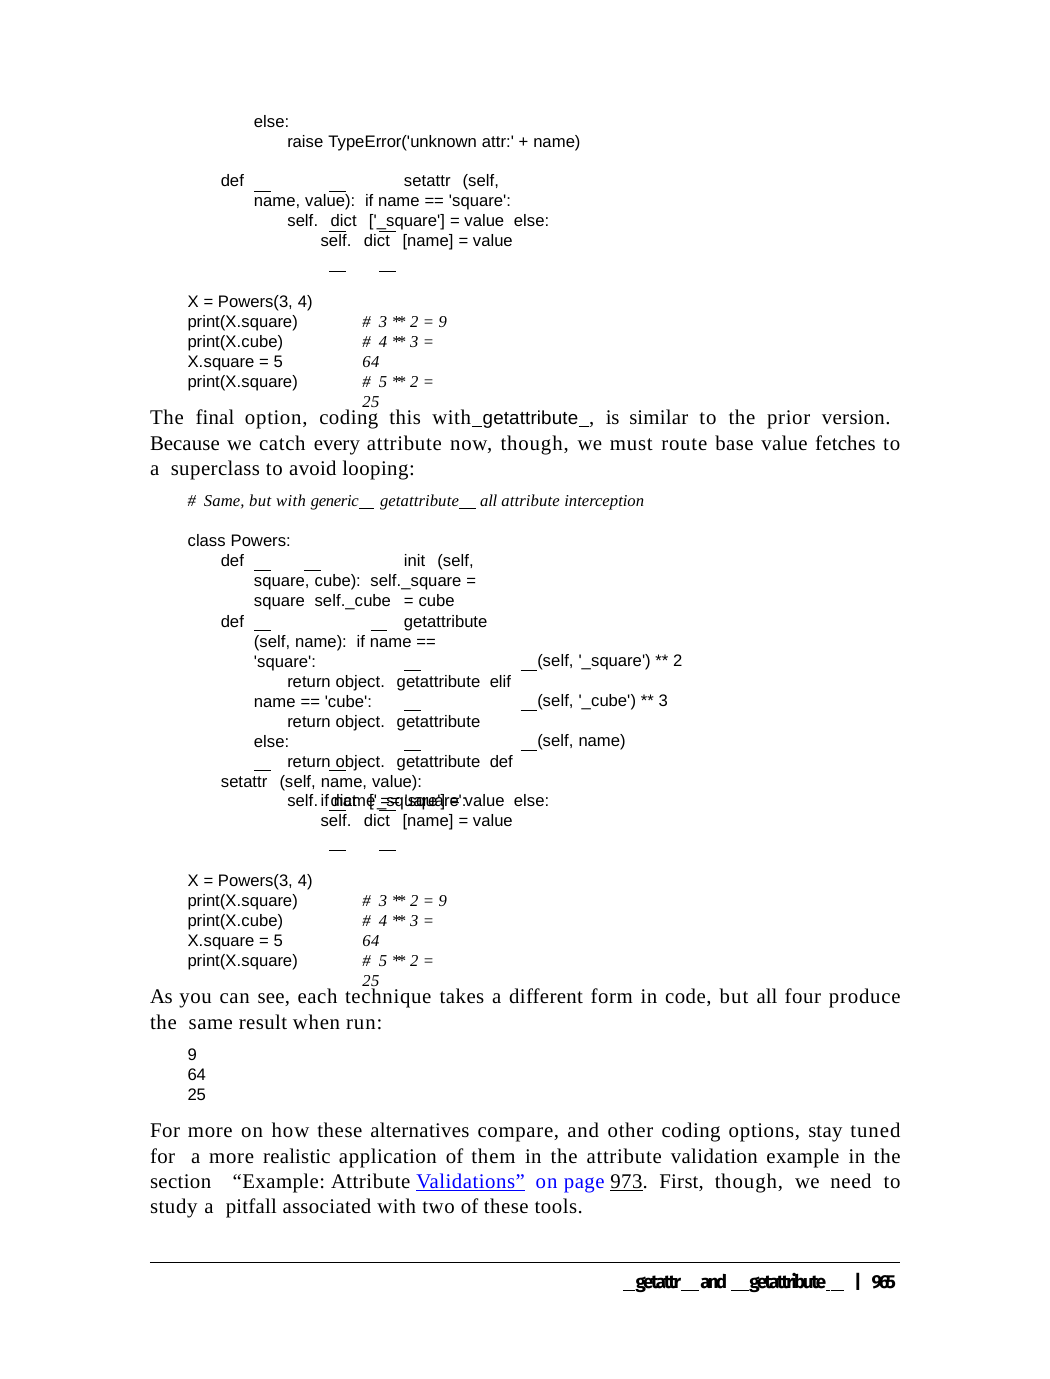

else:
raise TypeError('unknown attr:' + name)

def		setattr (self, name, value):  if name == 'square':
self. dict ['_square'] = value  else:
self. dict [name] = value

X = Powers(3, 4)  print(X.square)  print(X.cube)  X.square = 5  print(X.square)
# 3 ** 2 = 9
# 4 ** 3 = 64
# 5 ** 2 = 25
The final option, coding this with getattribute , is similar to the prior version.  Because we catch every attribute now, though, we must route base value fetches to a  superclass to avoid looping:
# Same, but with generic  getattribute    all attribute interception
class Powers:
def		init (self, square, cube):  self._square = square  self._cube	= cube
def		getattribute (self, name):  if name == 'square':
return object. getattribute  elif name == 'cube':
return object. getattribute  else:
return object. getattribute  def	setattr (self, name, value):
if name == 'square':

(self, '_square') ** 2

(self, '_cube') ** 3

(self, name)

self. dict ['_square'] = value  else:
self. dict [name] = value

X = Powers(3, 4)  print(X.square)  print(X.cube)  X.square = 5  print(X.square)
# 3 ** 2 = 9
# 4 ** 3 = 64
# 5 ** 2 = 25
As you can see, each technique takes a different form in code, but all four produce the  same result when run:
9
64
25
For more on how these alternatives compare, and other coding options, stay tuned for  a more realistic application of them in the attribute validation example in the section  “Example: Attribute Validations” on page 973. First, though, we need to study a  pitfall associated with two of these tools.

    getattr    and     getattribute      |  965